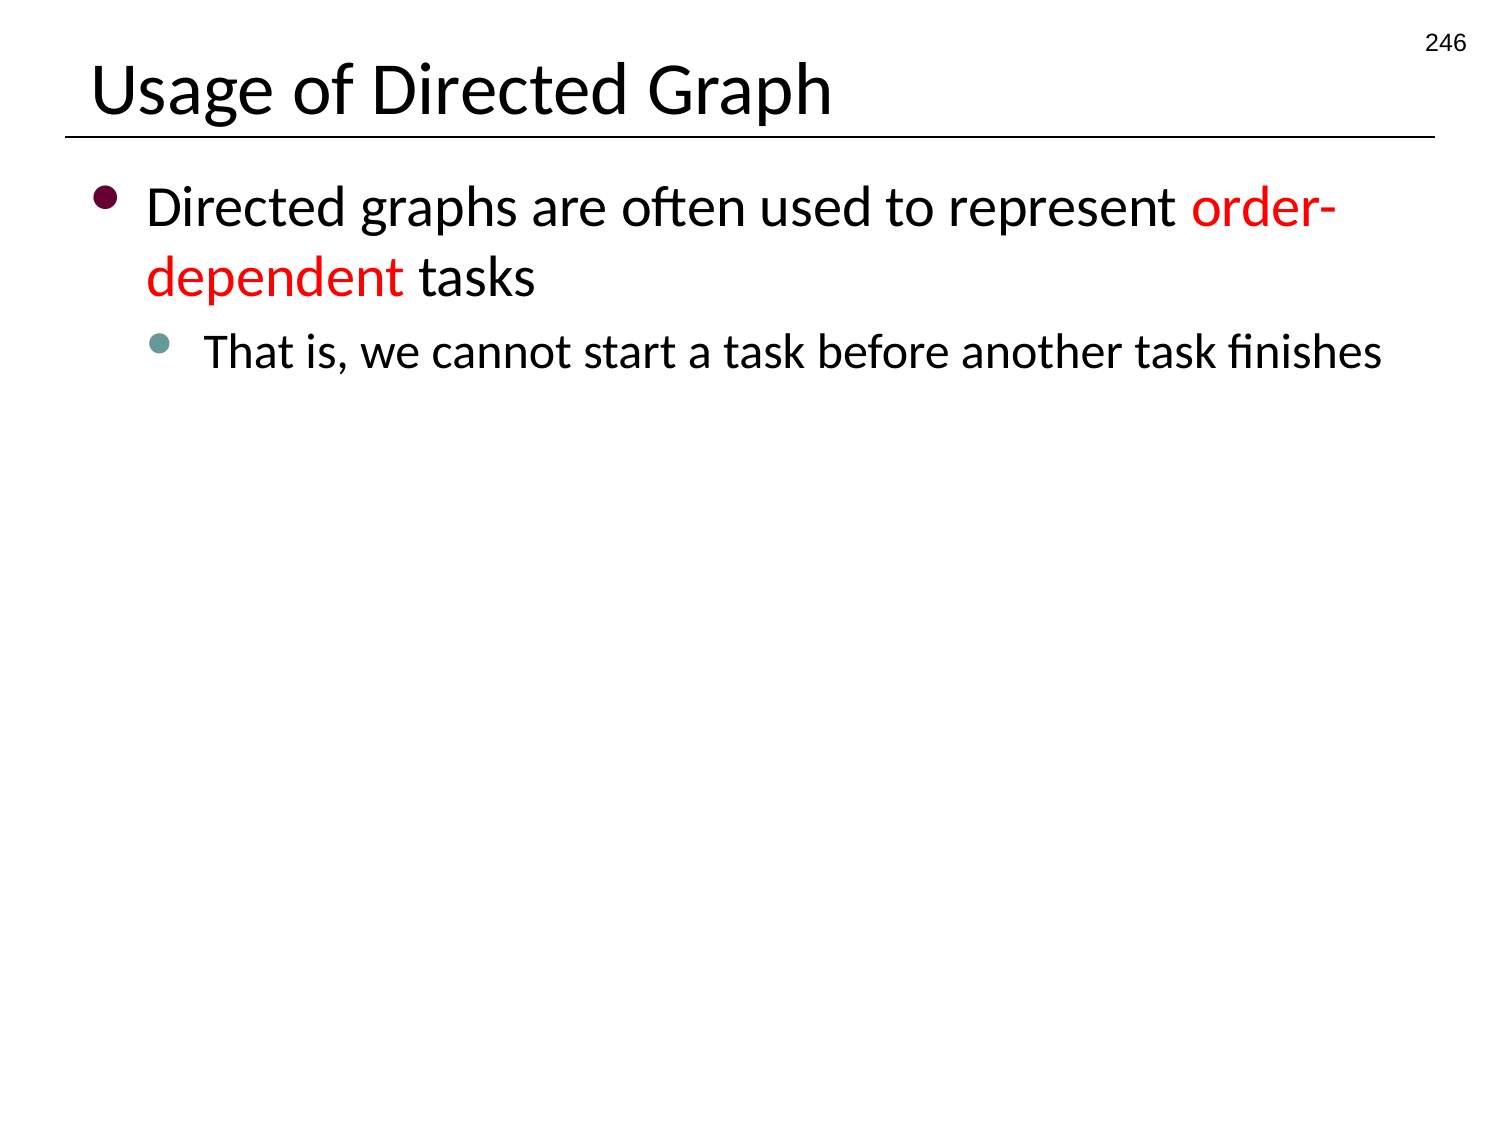

246
# Usage of Directed Graph
Directed graphs are often used to represent order-dependent tasks
That is, we cannot start a task before another task finishes